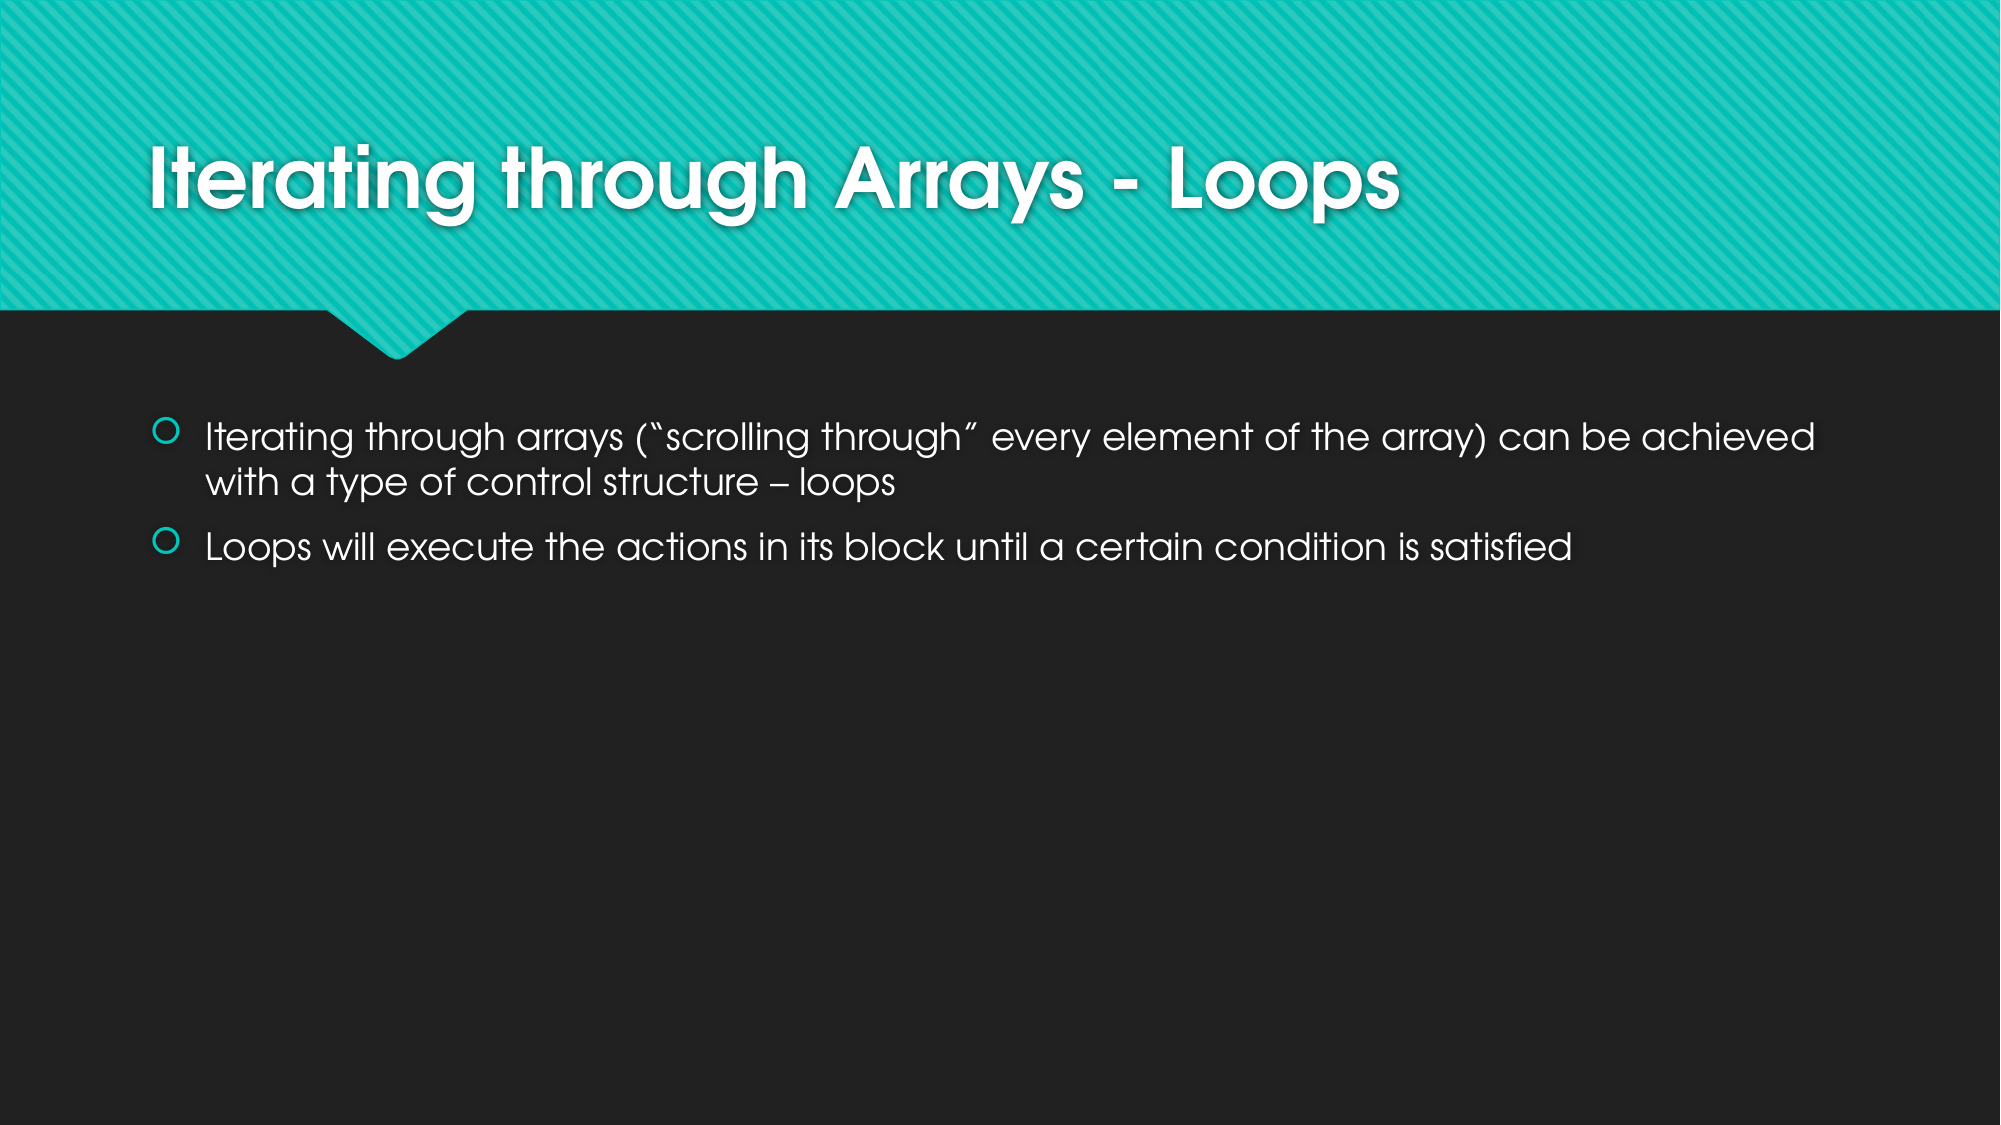

# Iterating through Arrays - Loops
Iterating through arrays (“scrolling through” every element of the array) can be achieved with a type of control structure – loops
Loops will execute the actions in its block until a certain condition is satisfied